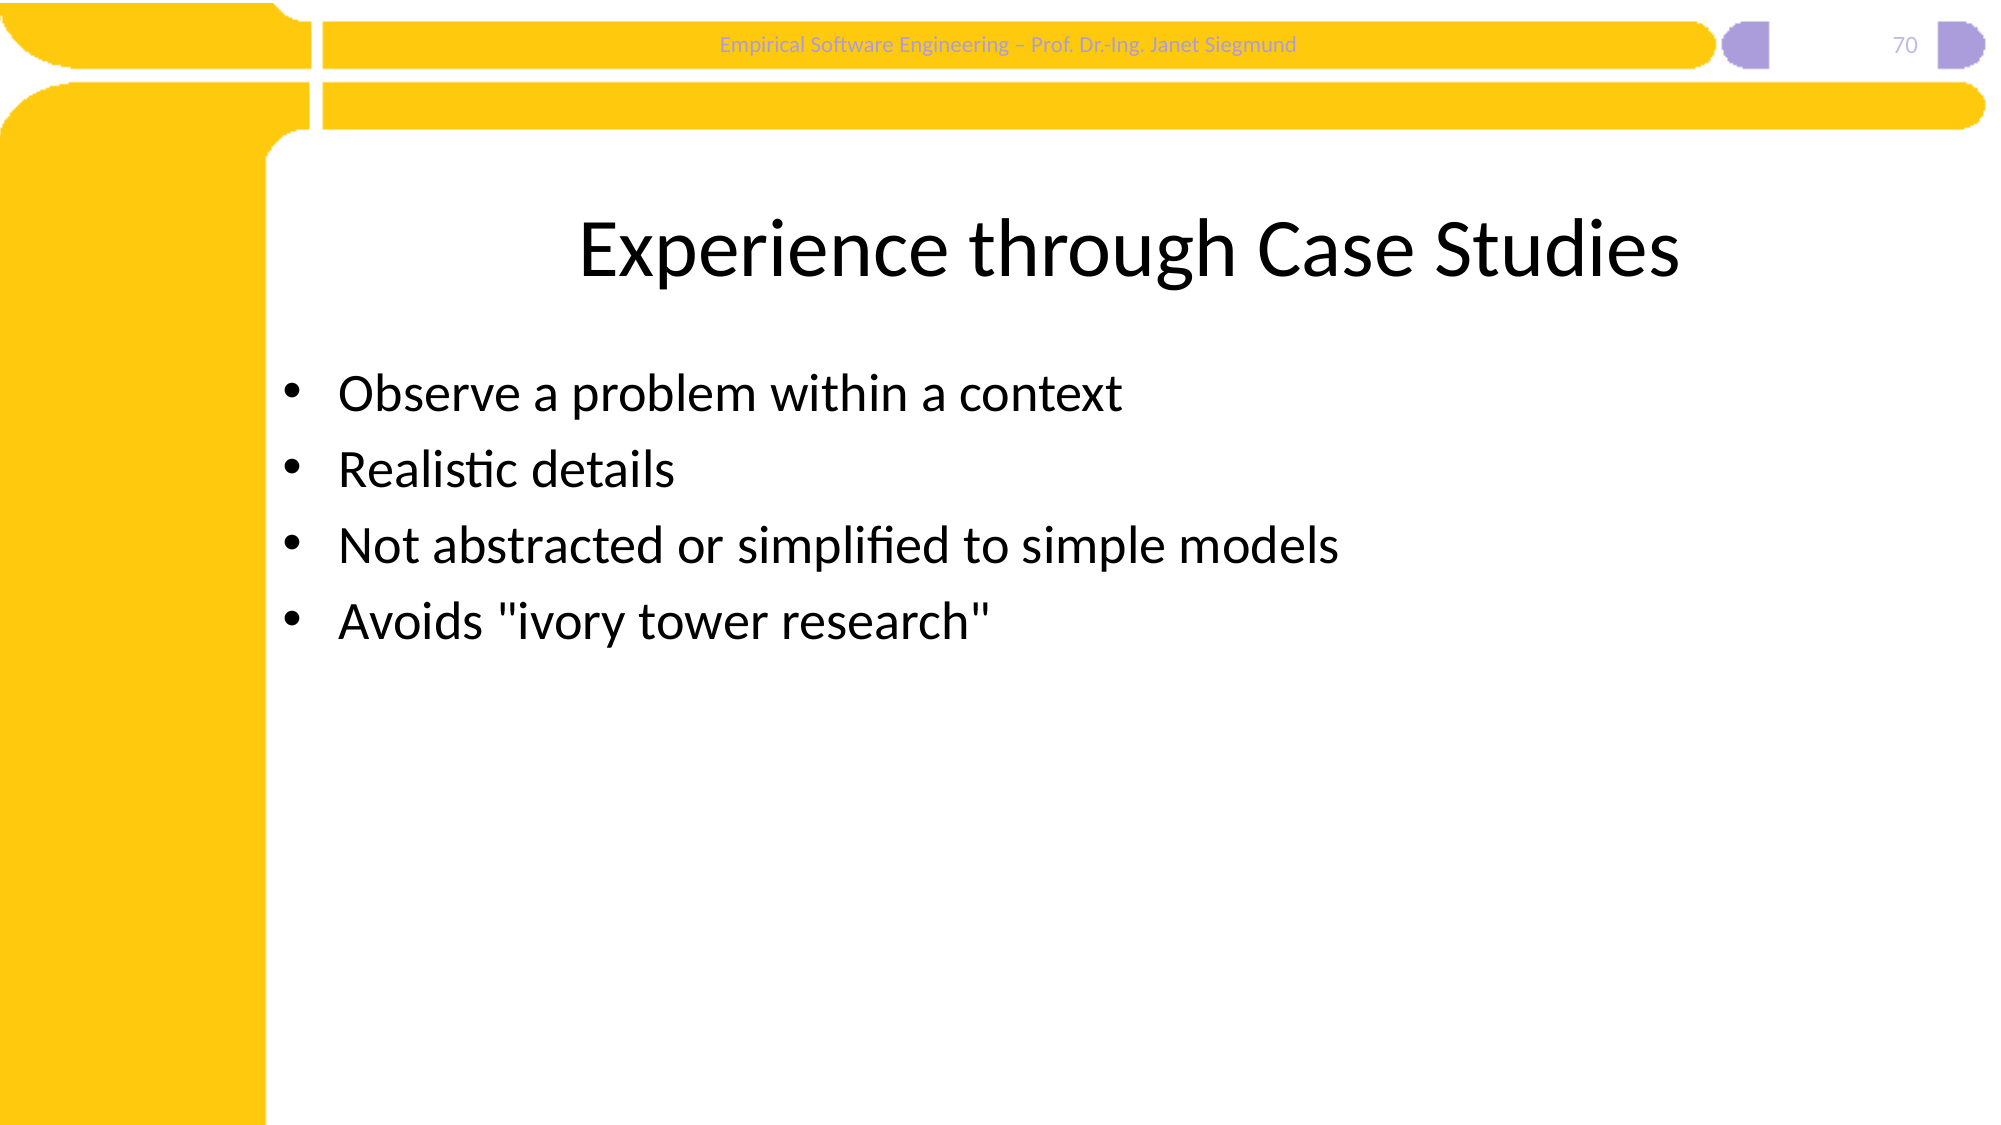

70
# Experience through Case Studies
Observe a problem within a context
Realistic details
Not abstracted or simplified to simple models
Avoids "ivory tower research"